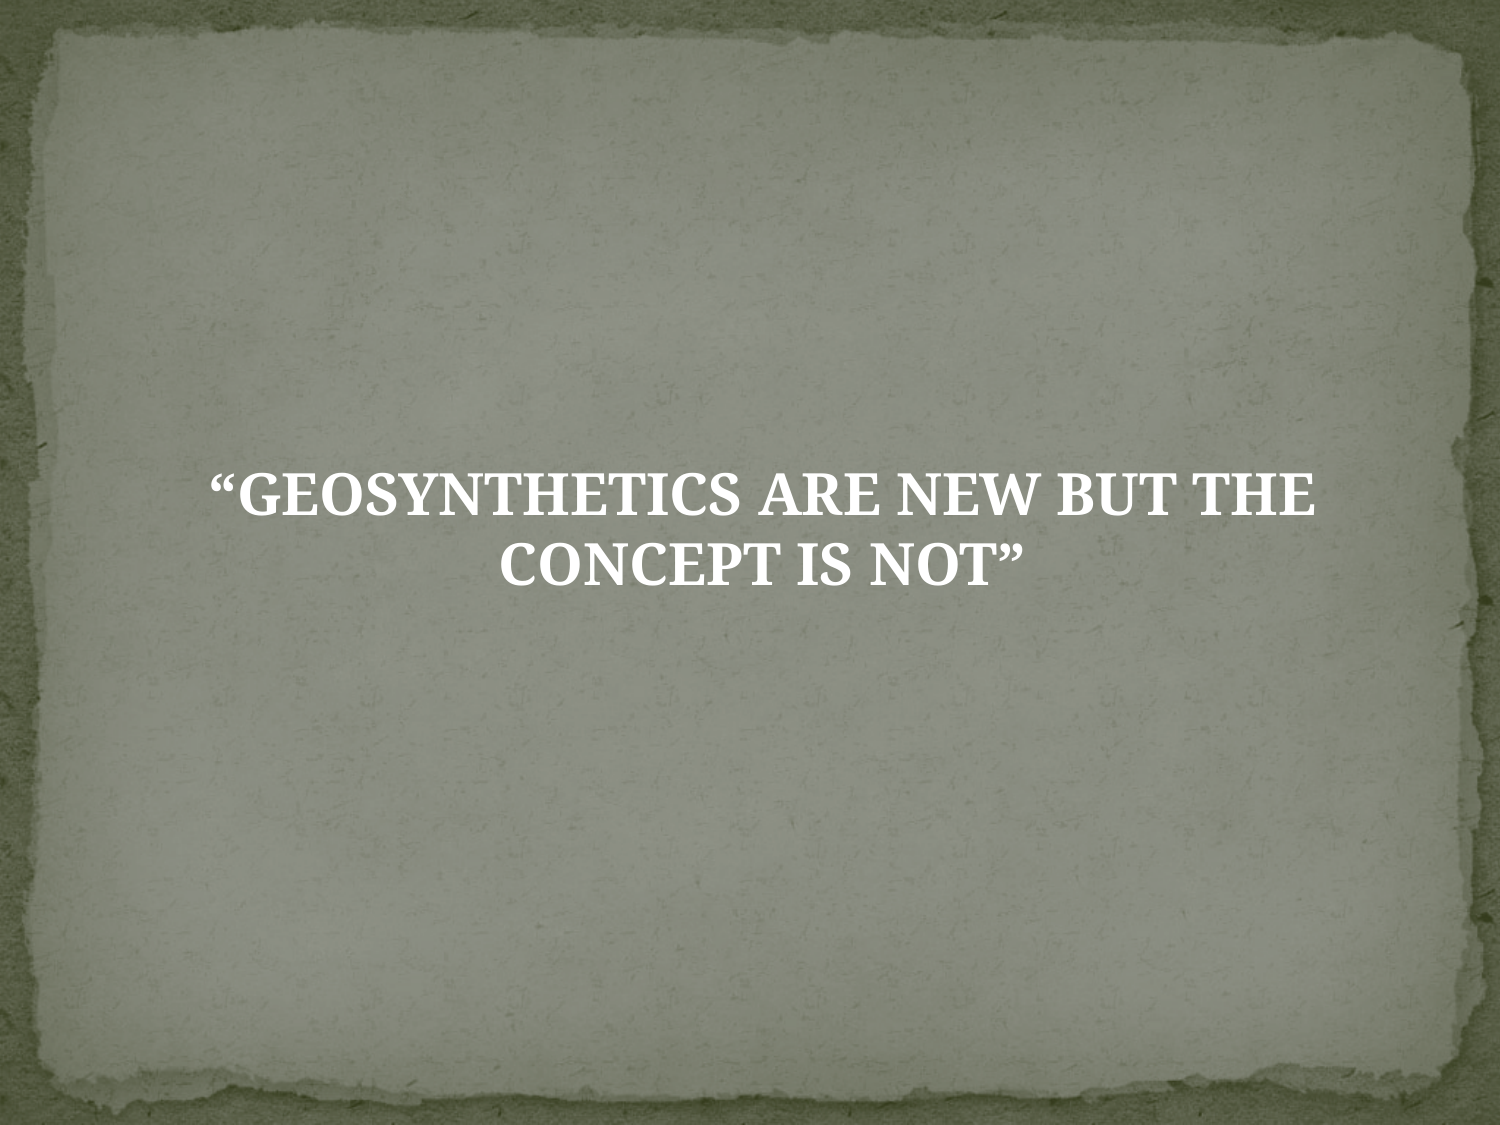

“GEOSYNTHETICS ARE NEW BUT THE CONCEPT IS NOT”